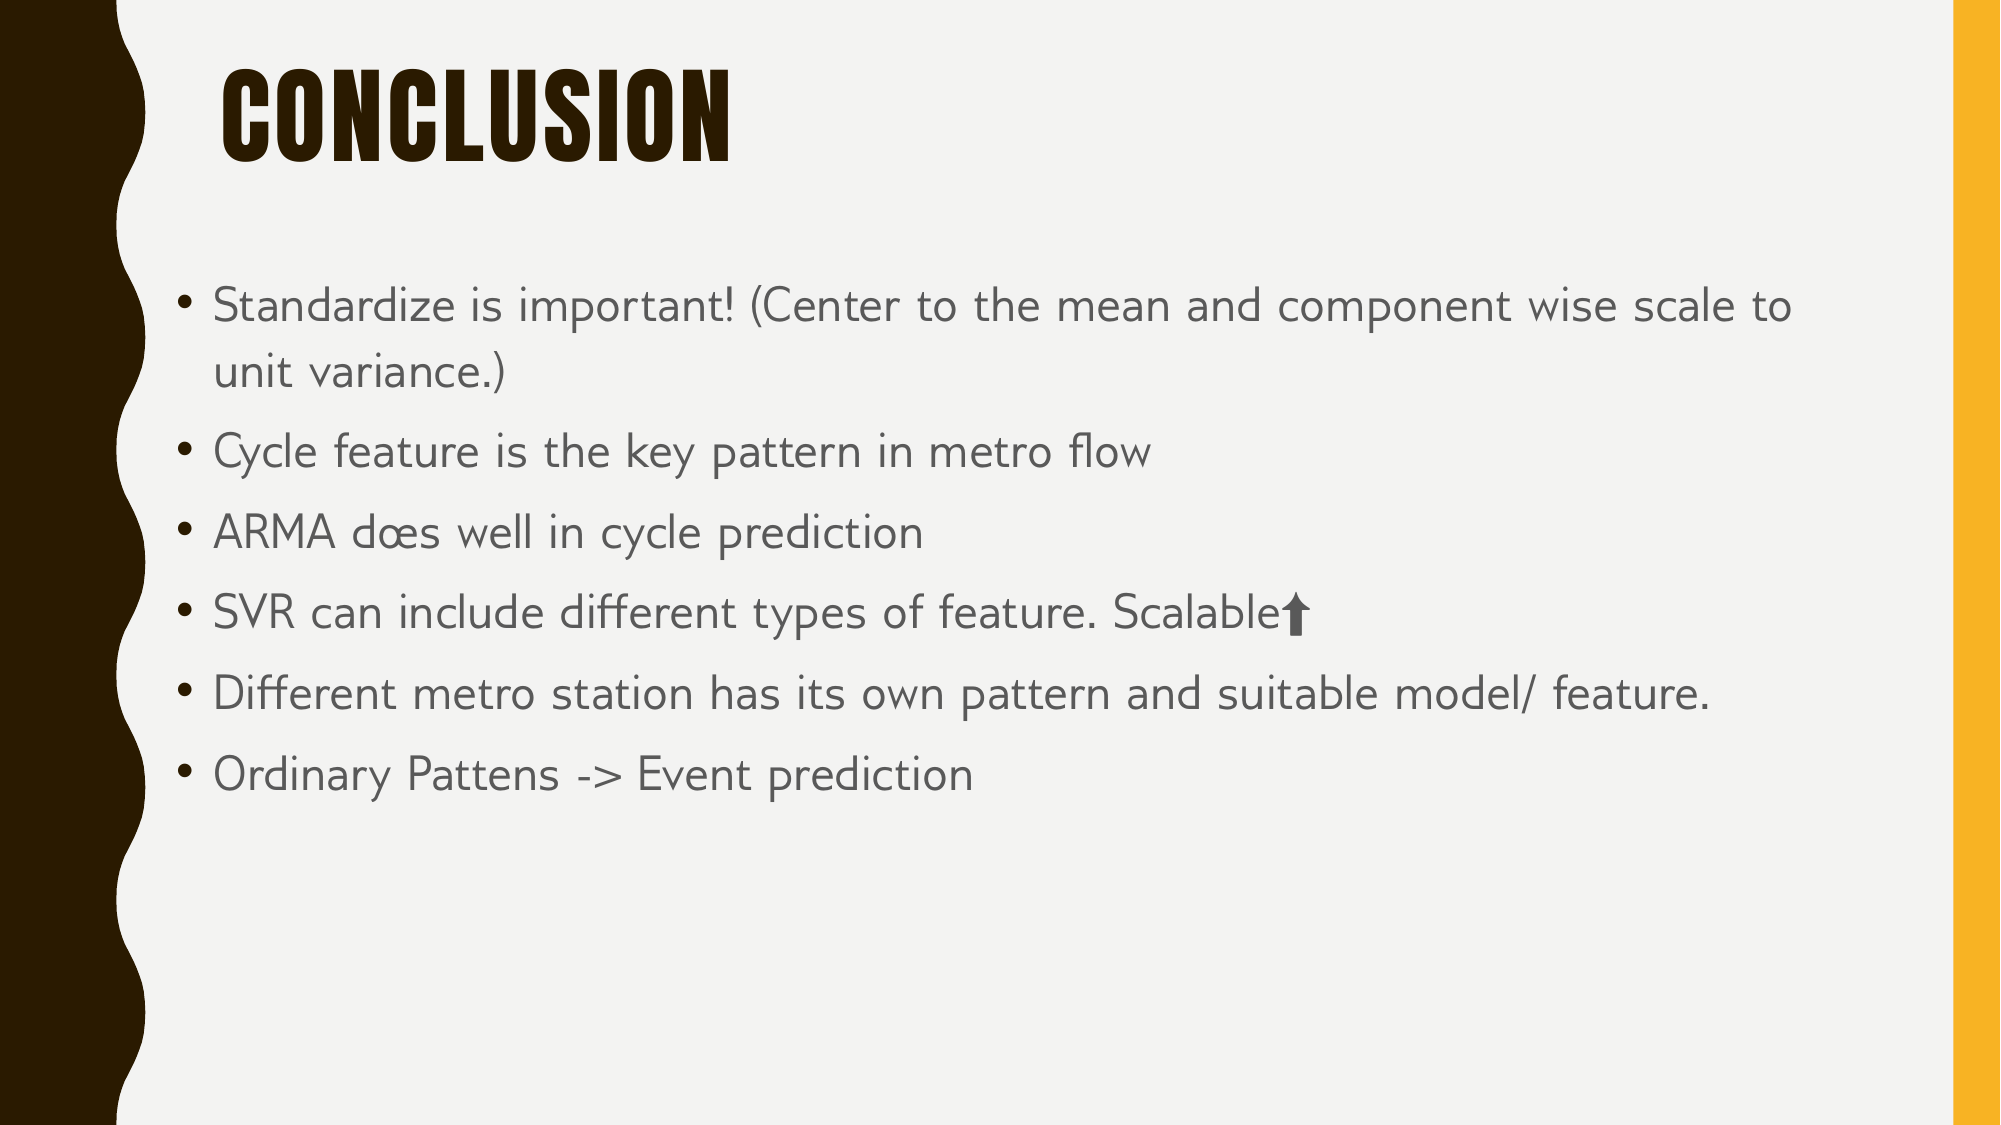

# Conclusion
Standardize is important! (Center to the mean and component wise scale to unit variance.)
Cycle feature is the key pattern in metro flow
ARMA does well in cycle prediction
SVR can include different types of feature. Scalable⬆
Different metro station has its own pattern and suitable model/ feature.
Ordinary Pattens -> Event prediction